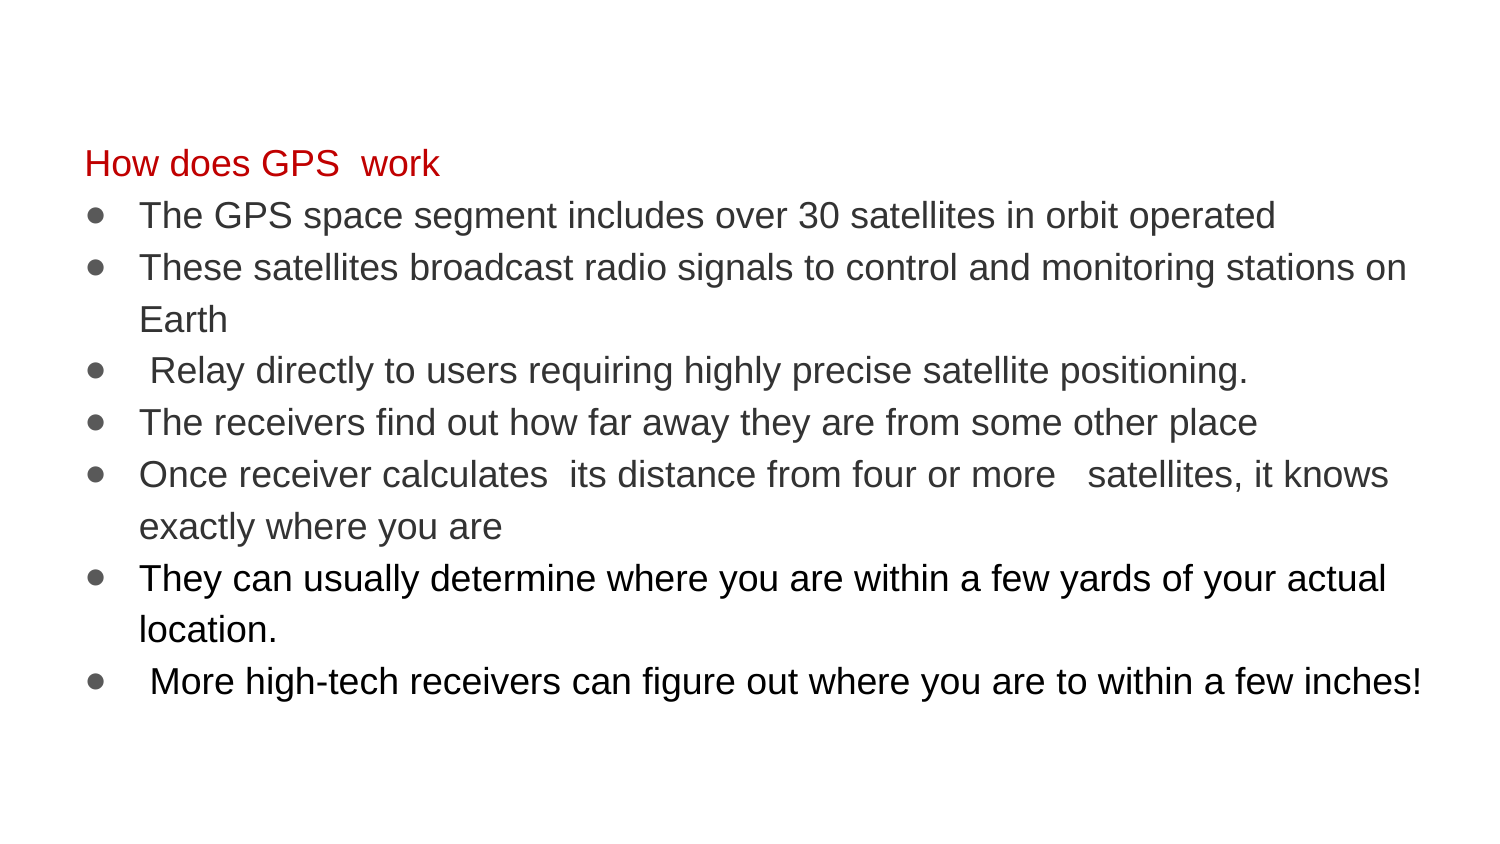

#
How does GPS  work
The GPS space segment includes over 30 satellites in orbit operated
These satellites broadcast radio signals to control and monitoring stations on Earth
 Relay directly to users requiring highly precise satellite positioning.
The receivers find out how far away they are from some other place
Once receiver calculates  its distance from four or more   satellites, it knows exactly where you are
They can usually determine where you are within a few yards of your actual location.
 More high-tech receivers can figure out where you are to within a few inches!